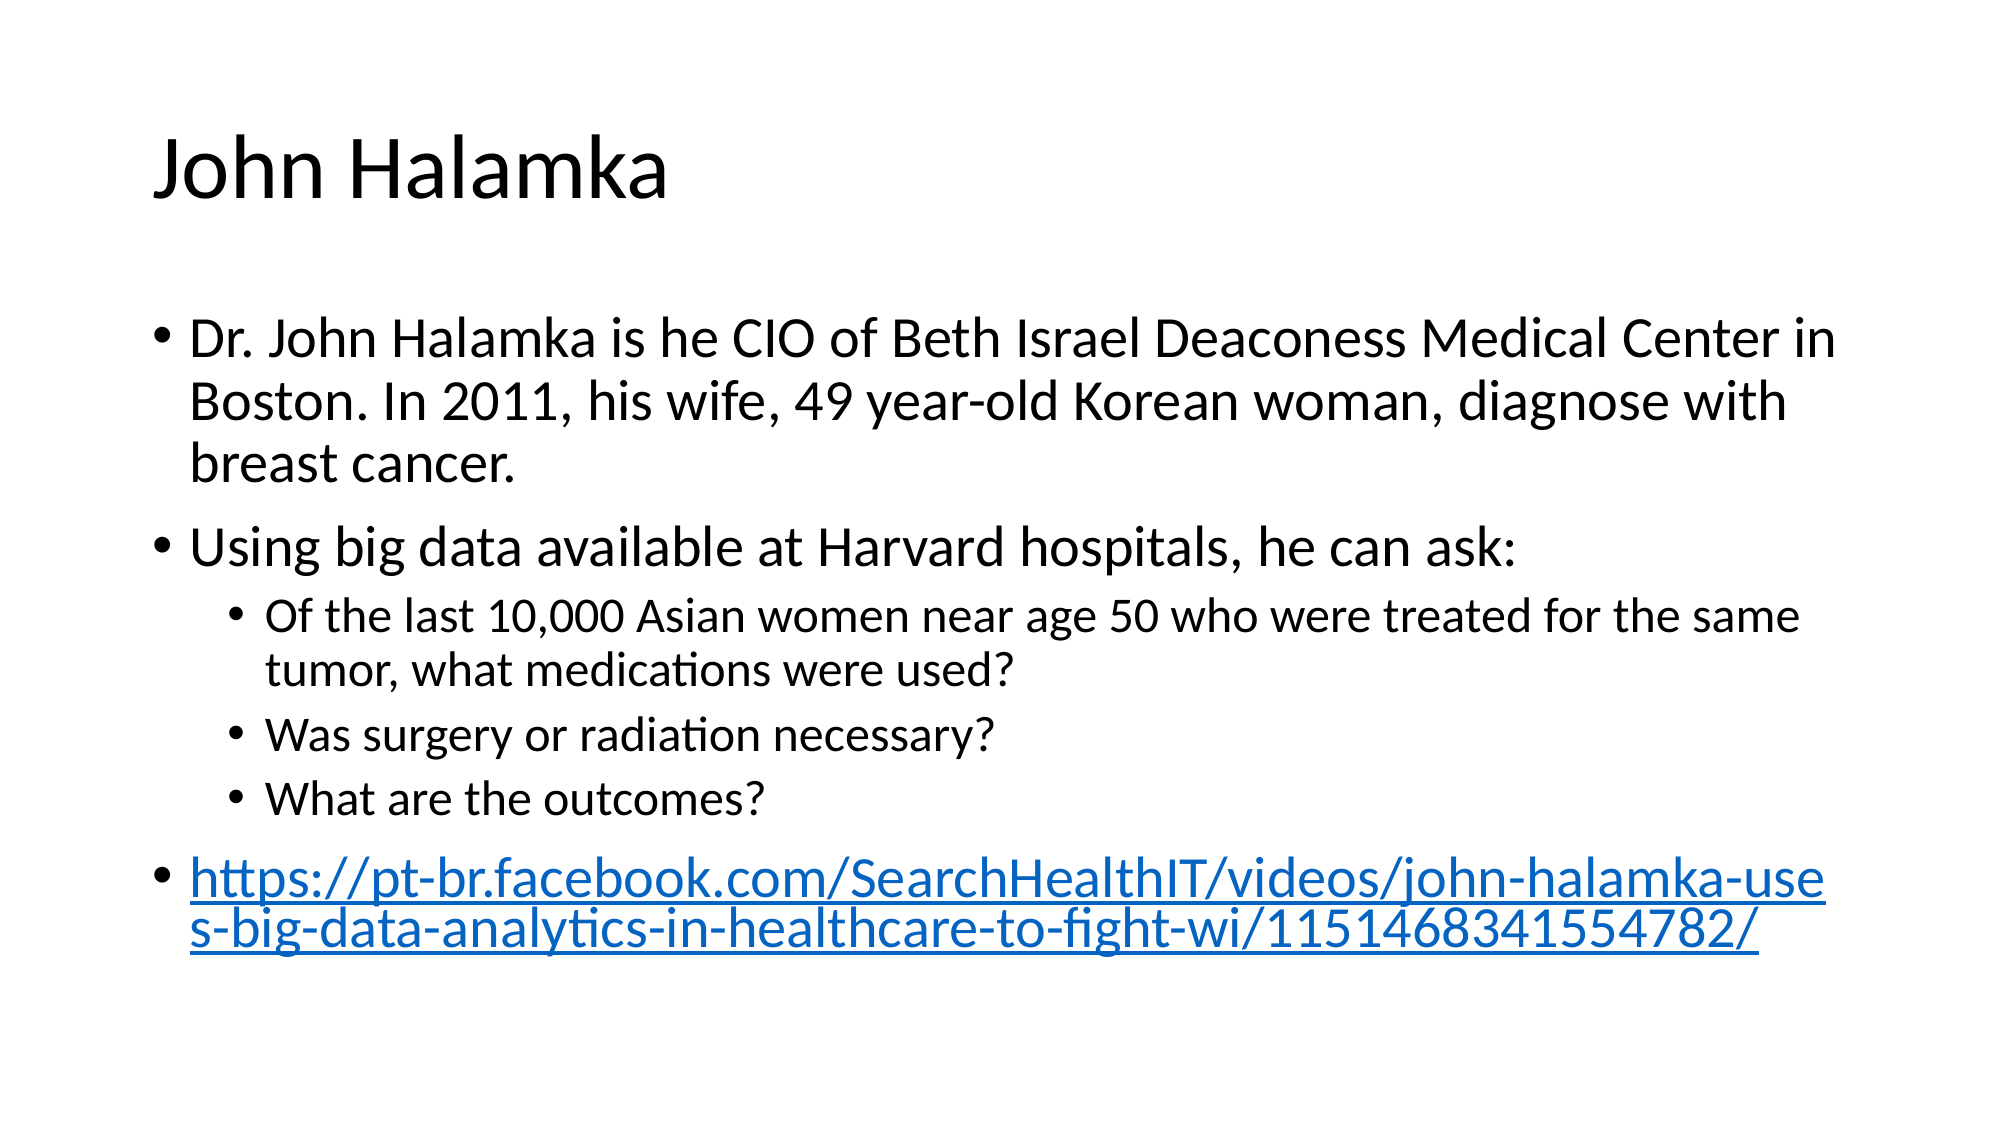

# John Halamka
Dr. John Halamka is he CIO of Beth Israel Deaconess Medical Center in Boston. In 2011, his wife, 49 year-old Korean woman, diagnose with breast cancer.
Using big data available at Harvard hospitals, he can ask:
Of the last 10,000 Asian women near age 50 who were treated for the same tumor, what medications were used?
Was surgery or radiation necessary?
What are the outcomes?
https://pt-br.facebook.com/SearchHealthIT/videos/john-halamka-uses-big-data-analytics-in-healthcare-to-fight-wi/1151468341554782/